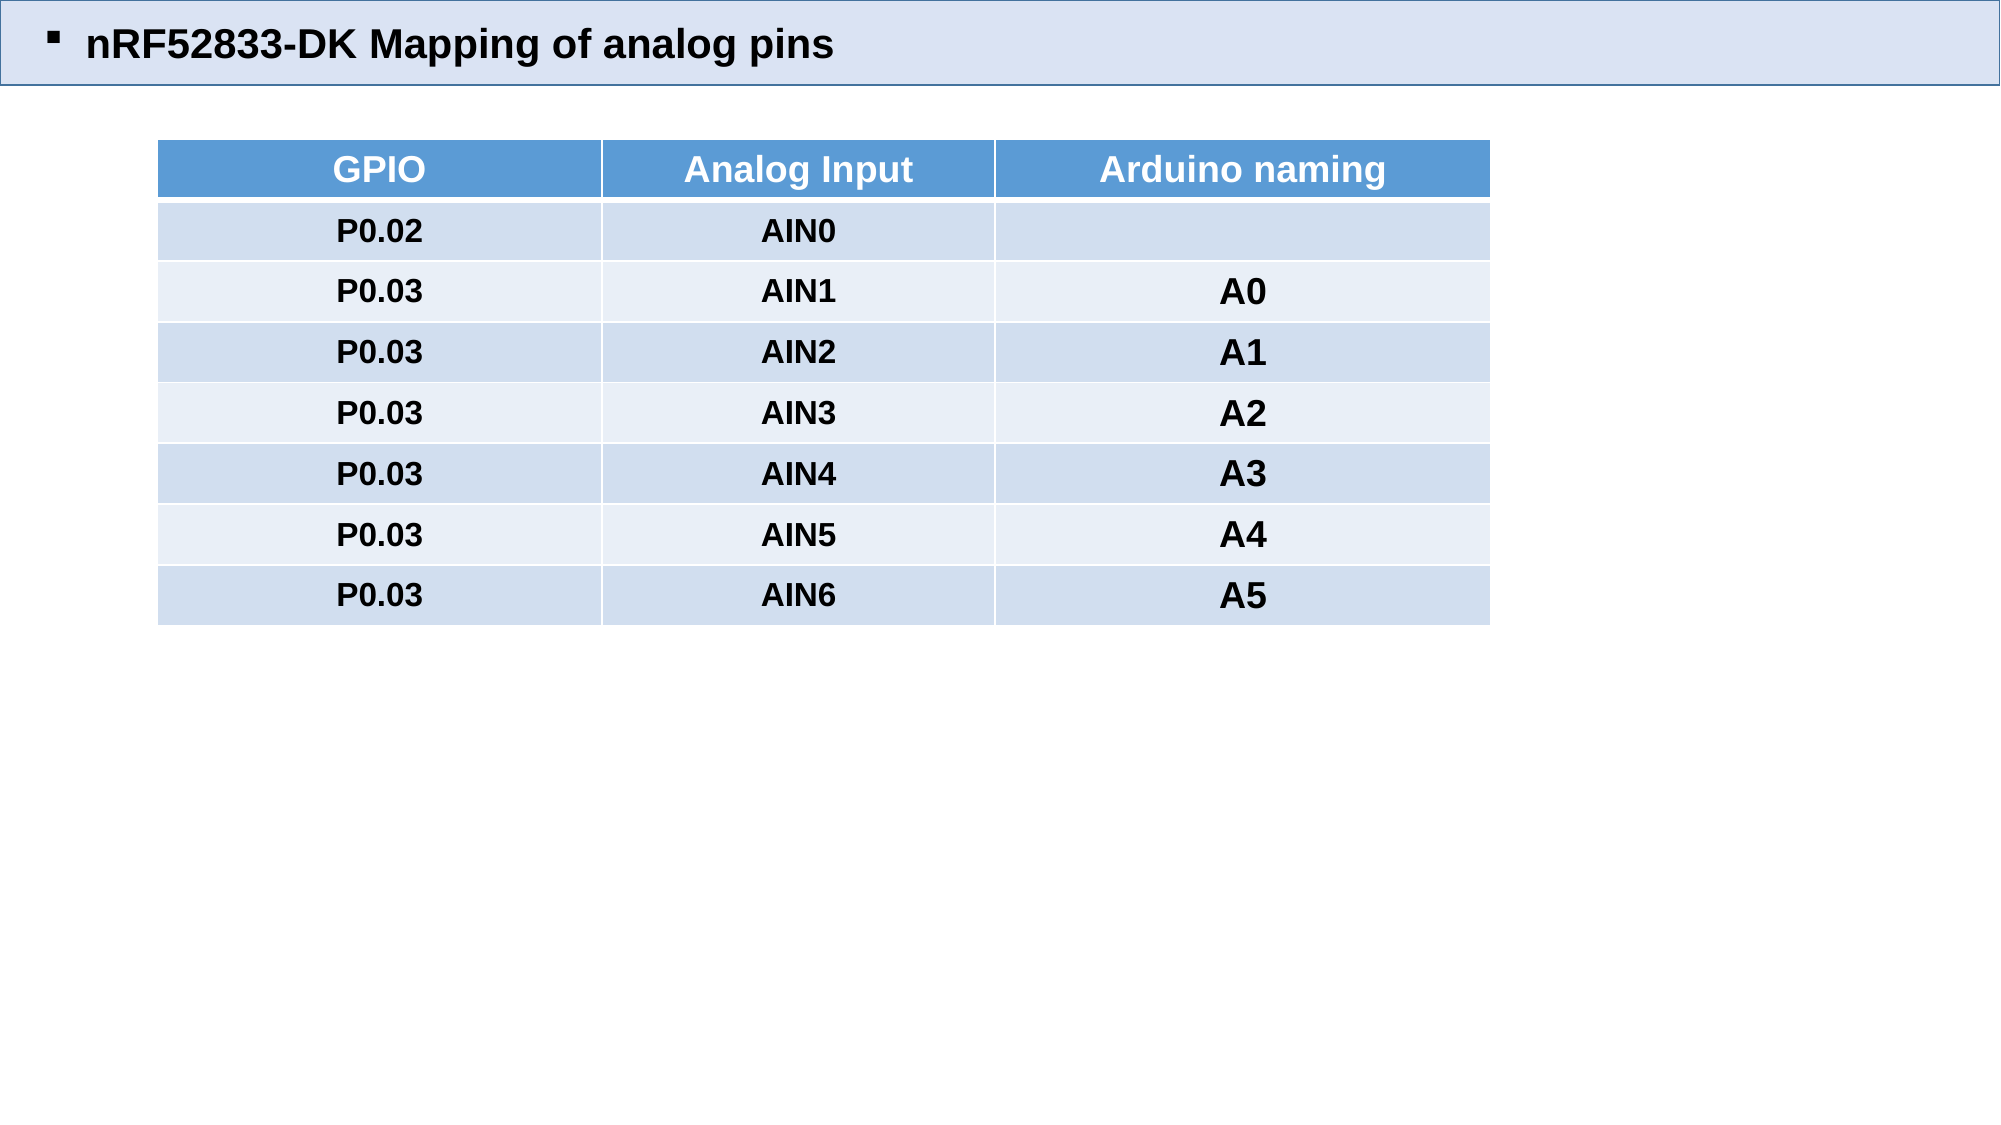

nRF52833-DK Mapping of analog pins
| GPIO | Analog Input | Arduino naming |
| --- | --- | --- |
| P0.02 | AIN0 |  |
| P0.03 | AIN1 | A0 |
| P0.03 | AIN2 | A1 |
| P0.03 | AIN3 | A2 |
| P0.03 | AIN4 | A3 |
| P0.03 | AIN5 | A4 |
| P0.03 | AIN6 | A5 |